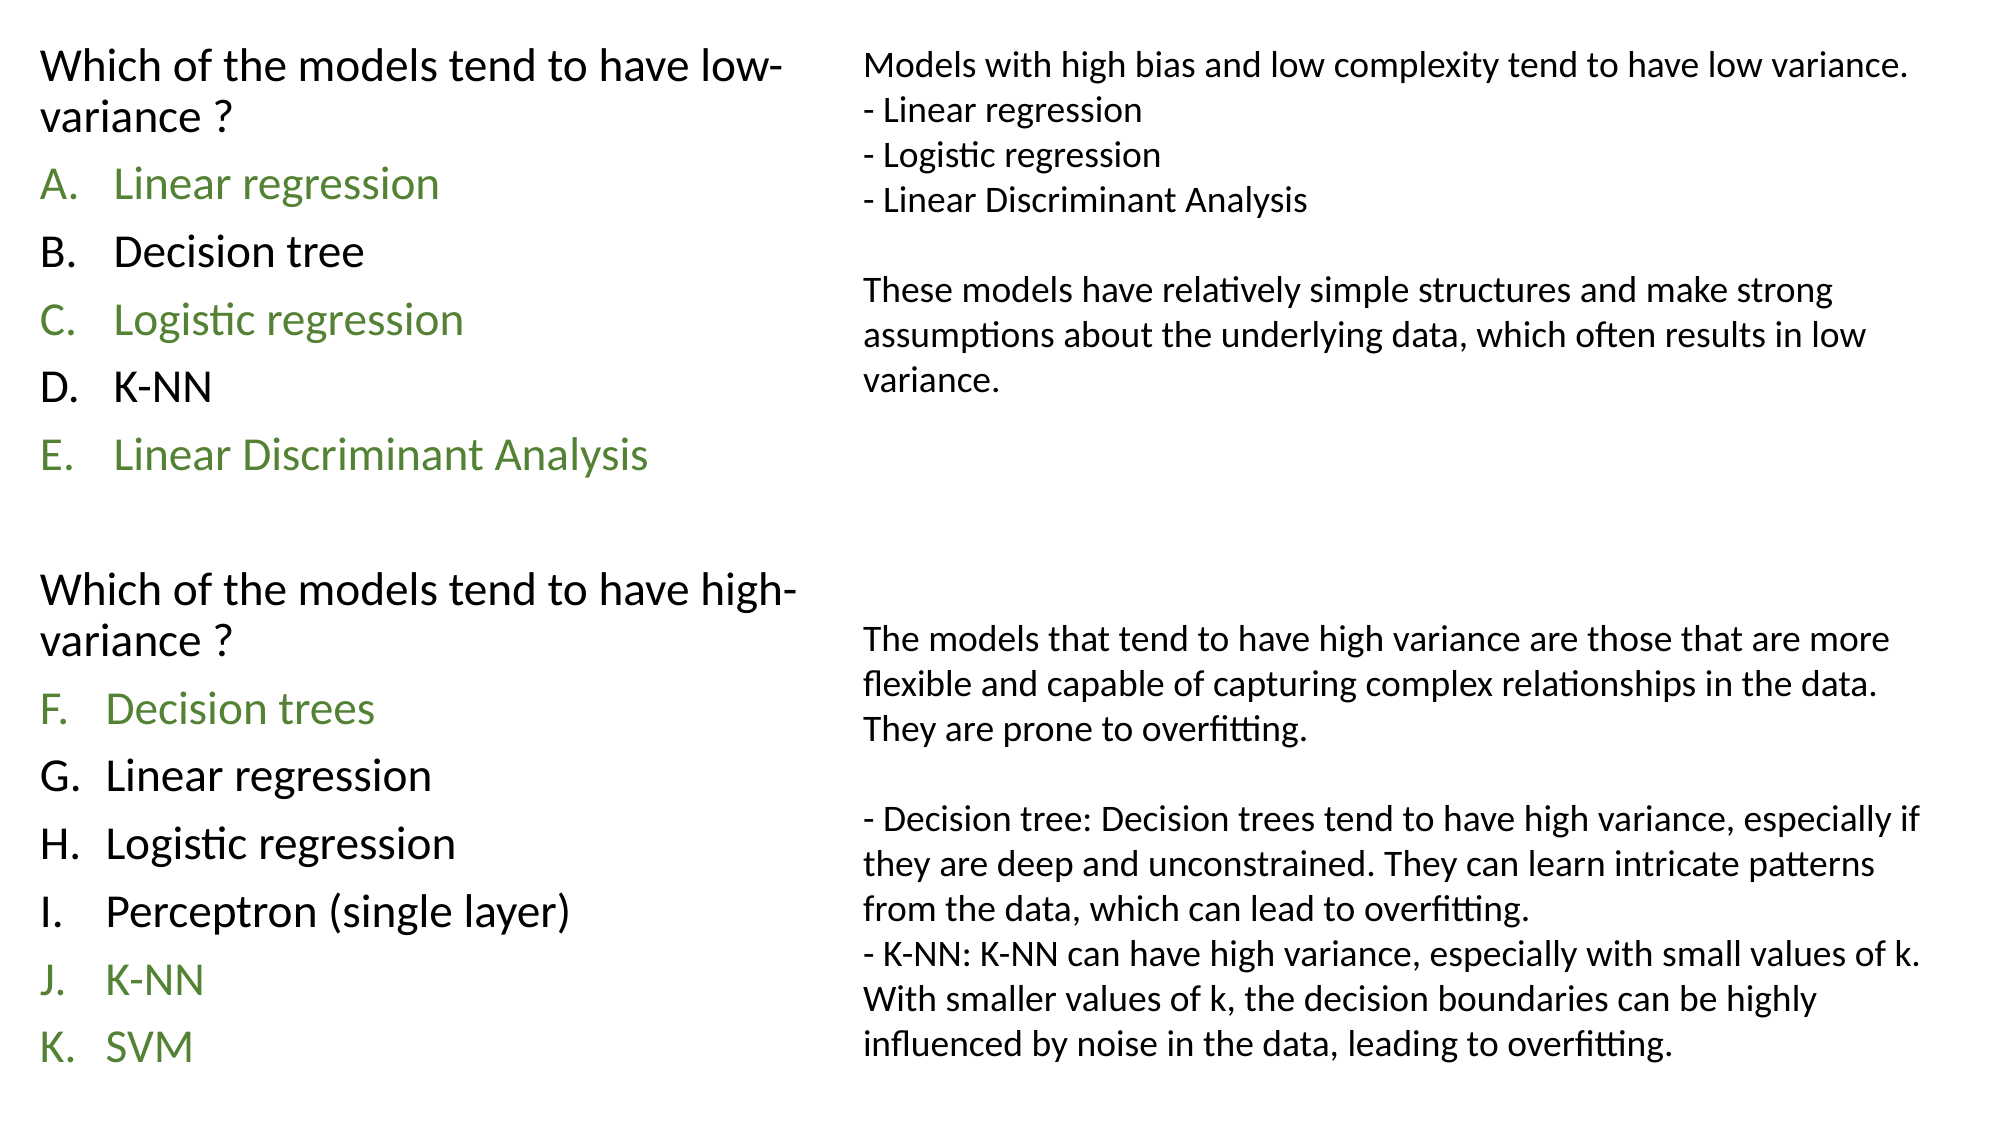

Which of the models tend to have low-variance ?
Linear regression
Decision tree
Logistic regression
K-NN
Linear Discriminant Analysis

Which of the models tend to have high-variance ?
Decision trees
Linear regression
Logistic regression
Perceptron (single layer)
K-NN
SVM
Models with high bias and low complexity tend to have low variance.
- Linear regression
- Logistic regression
- Linear Discriminant Analysis

These models have relatively simple structures and make strong assumptions about the underlying data, which often results in low variance.
The models that tend to have high variance are those that are more flexible and capable of capturing complex relationships in the data. They are prone to overfitting.

- Decision tree: Decision trees tend to have high variance, especially if they are deep and unconstrained. They can learn intricate patterns from the data, which can lead to overfitting.
- K-NN: K-NN can have high variance, especially with small values of k. With smaller values of k, the decision boundaries can be highly influenced by noise in the data, leading to overfitting.